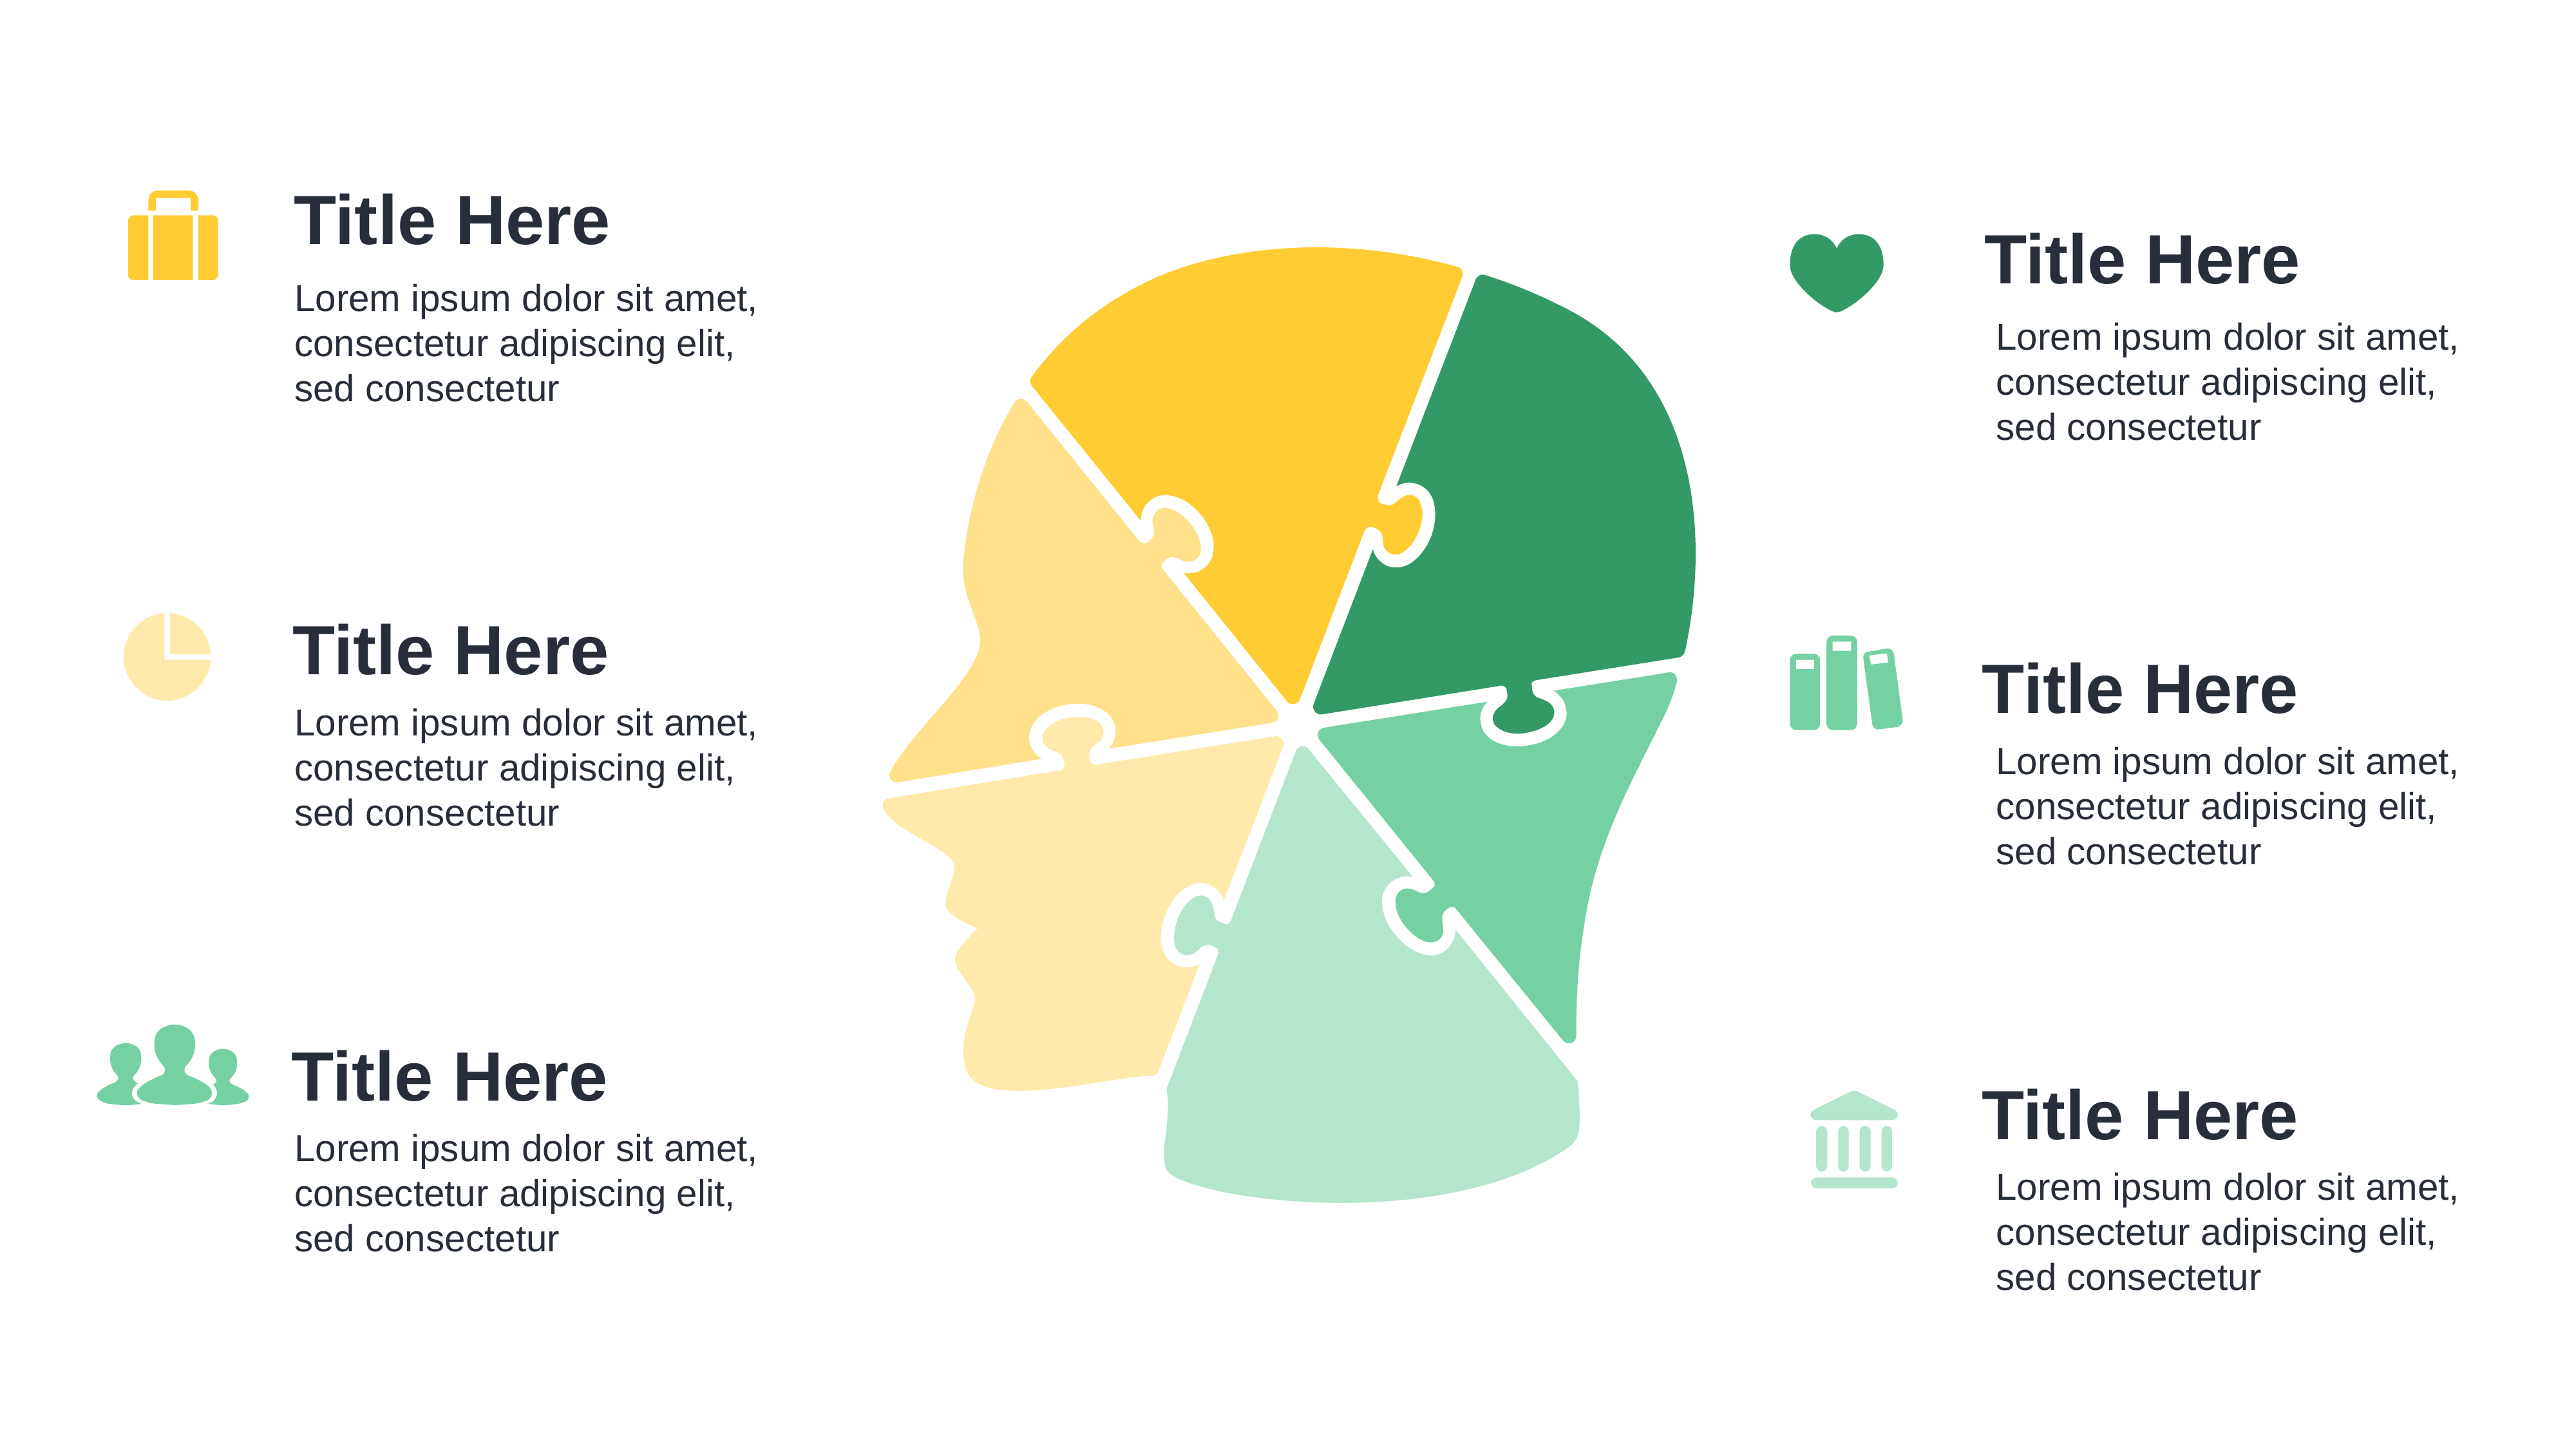

Title Here

Title Here

Lorem ipsum dolor sit amet, consectetur adipiscing elit, sed consectetur

Lorem ipsum dolor sit amet, consectetur adipiscing elit, sed consectetur

Title Here

Title Here

Lorem ipsum dolor sit amet, consectetur adipiscing elit, sed consectetur

Lorem ipsum dolor sit amet, consectetur adipiscing elit, sed consectetur

Title Here
Title Here

Lorem ipsum dolor sit amet, consectetur adipiscing elit, sed consectetur
Lorem ipsum dolor sit amet, consectetur adipiscing elit, sed consectetur